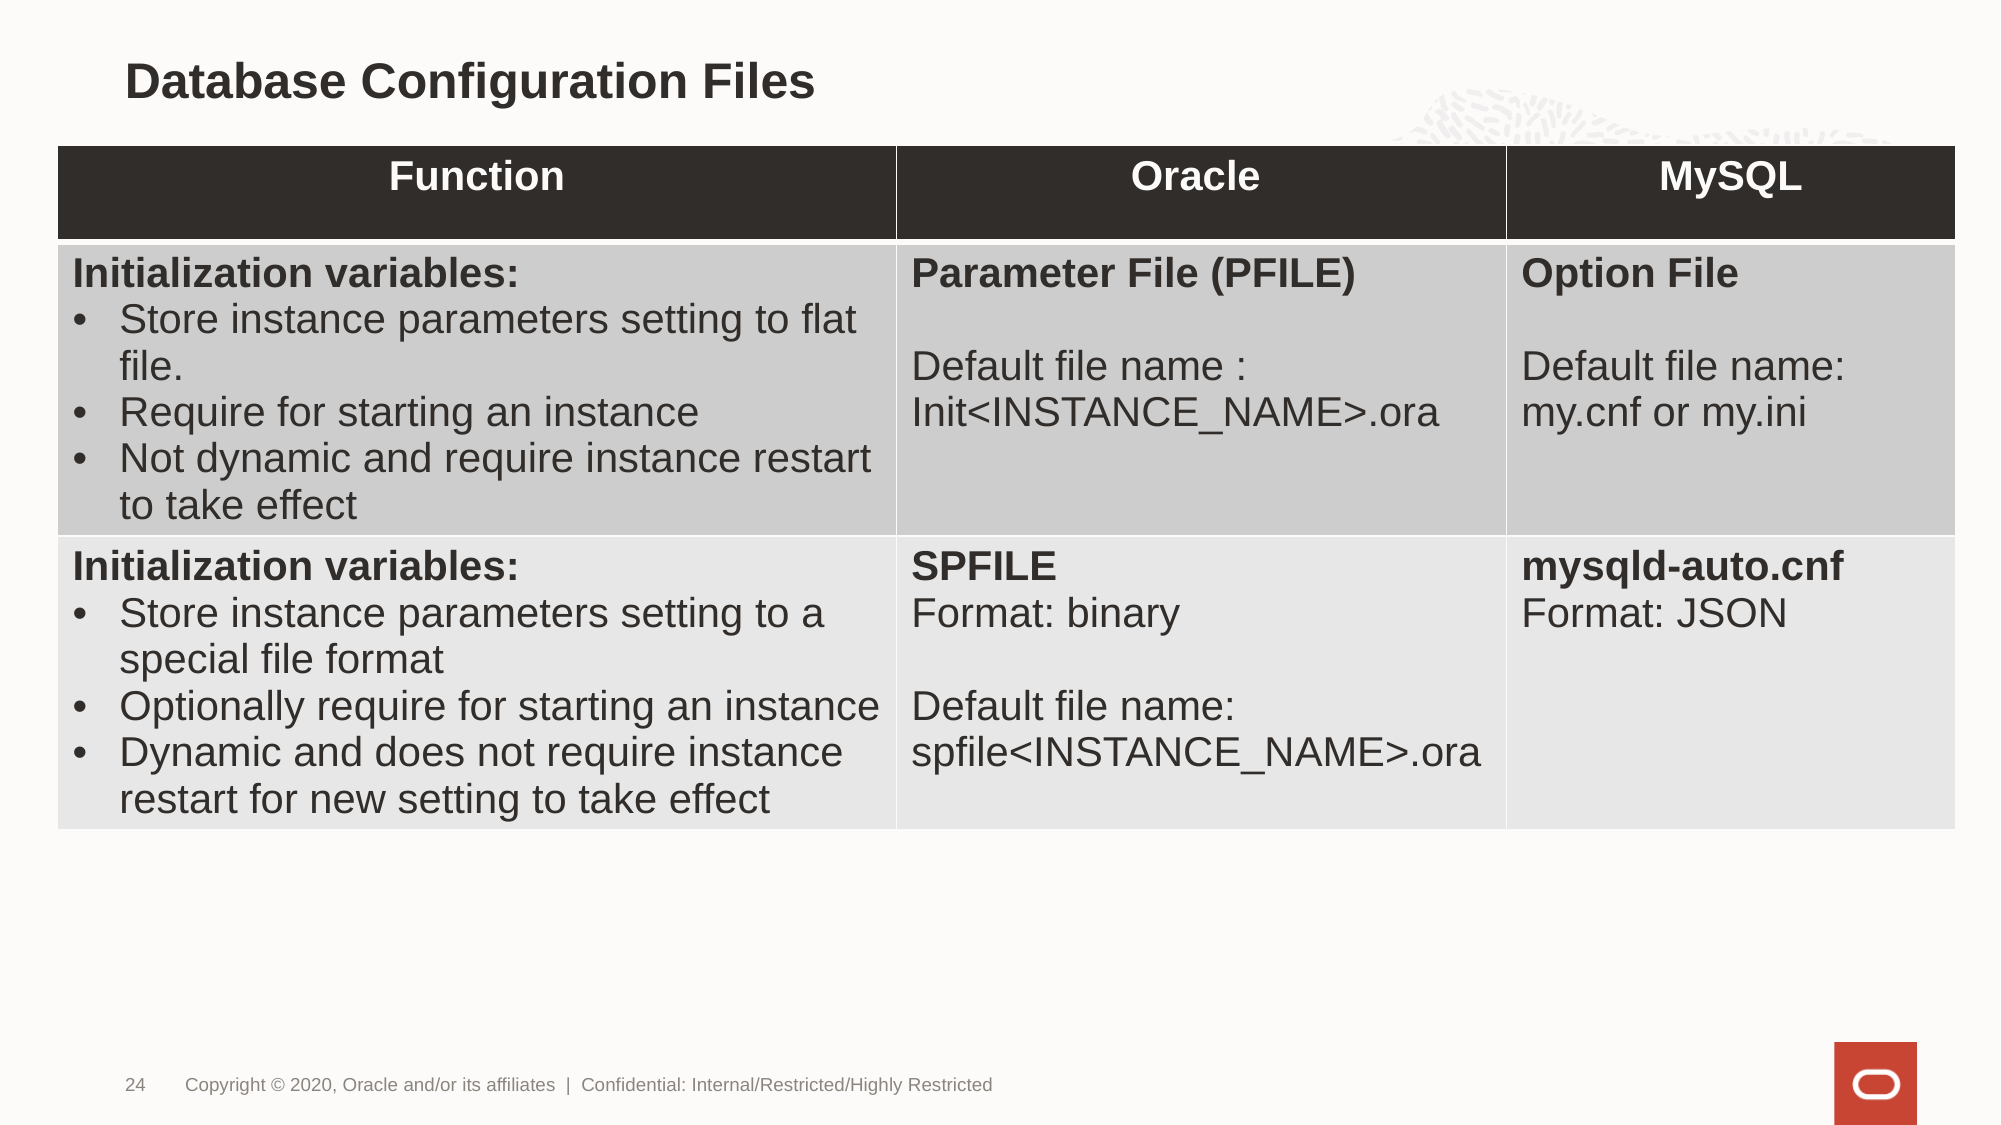

# Database Configuration Files
| Function | Oracle | MySQL |
| --- | --- | --- |
| Initialization variables: Store instance parameters setting to flat file. Require for starting an instance Not dynamic and require instance restart to take effect | Parameter File (PFILE) Default file name : Init<INSTANCE\_NAME>.ora | Option File Default file name: my.cnf or my.ini |
| Initialization variables: Store instance parameters setting to a special file format Optionally require for starting an instance Dynamic and does not require instance restart for new setting to take effect | SPFILE Format: binary Default file name: spfile<INSTANCE\_NAME>.ora | mysqld-auto.cnf Format: JSON |
24
Copyright © 2020, Oracle and/or its affiliates  |  Confidential: Internal/Restricted/Highly Restricted